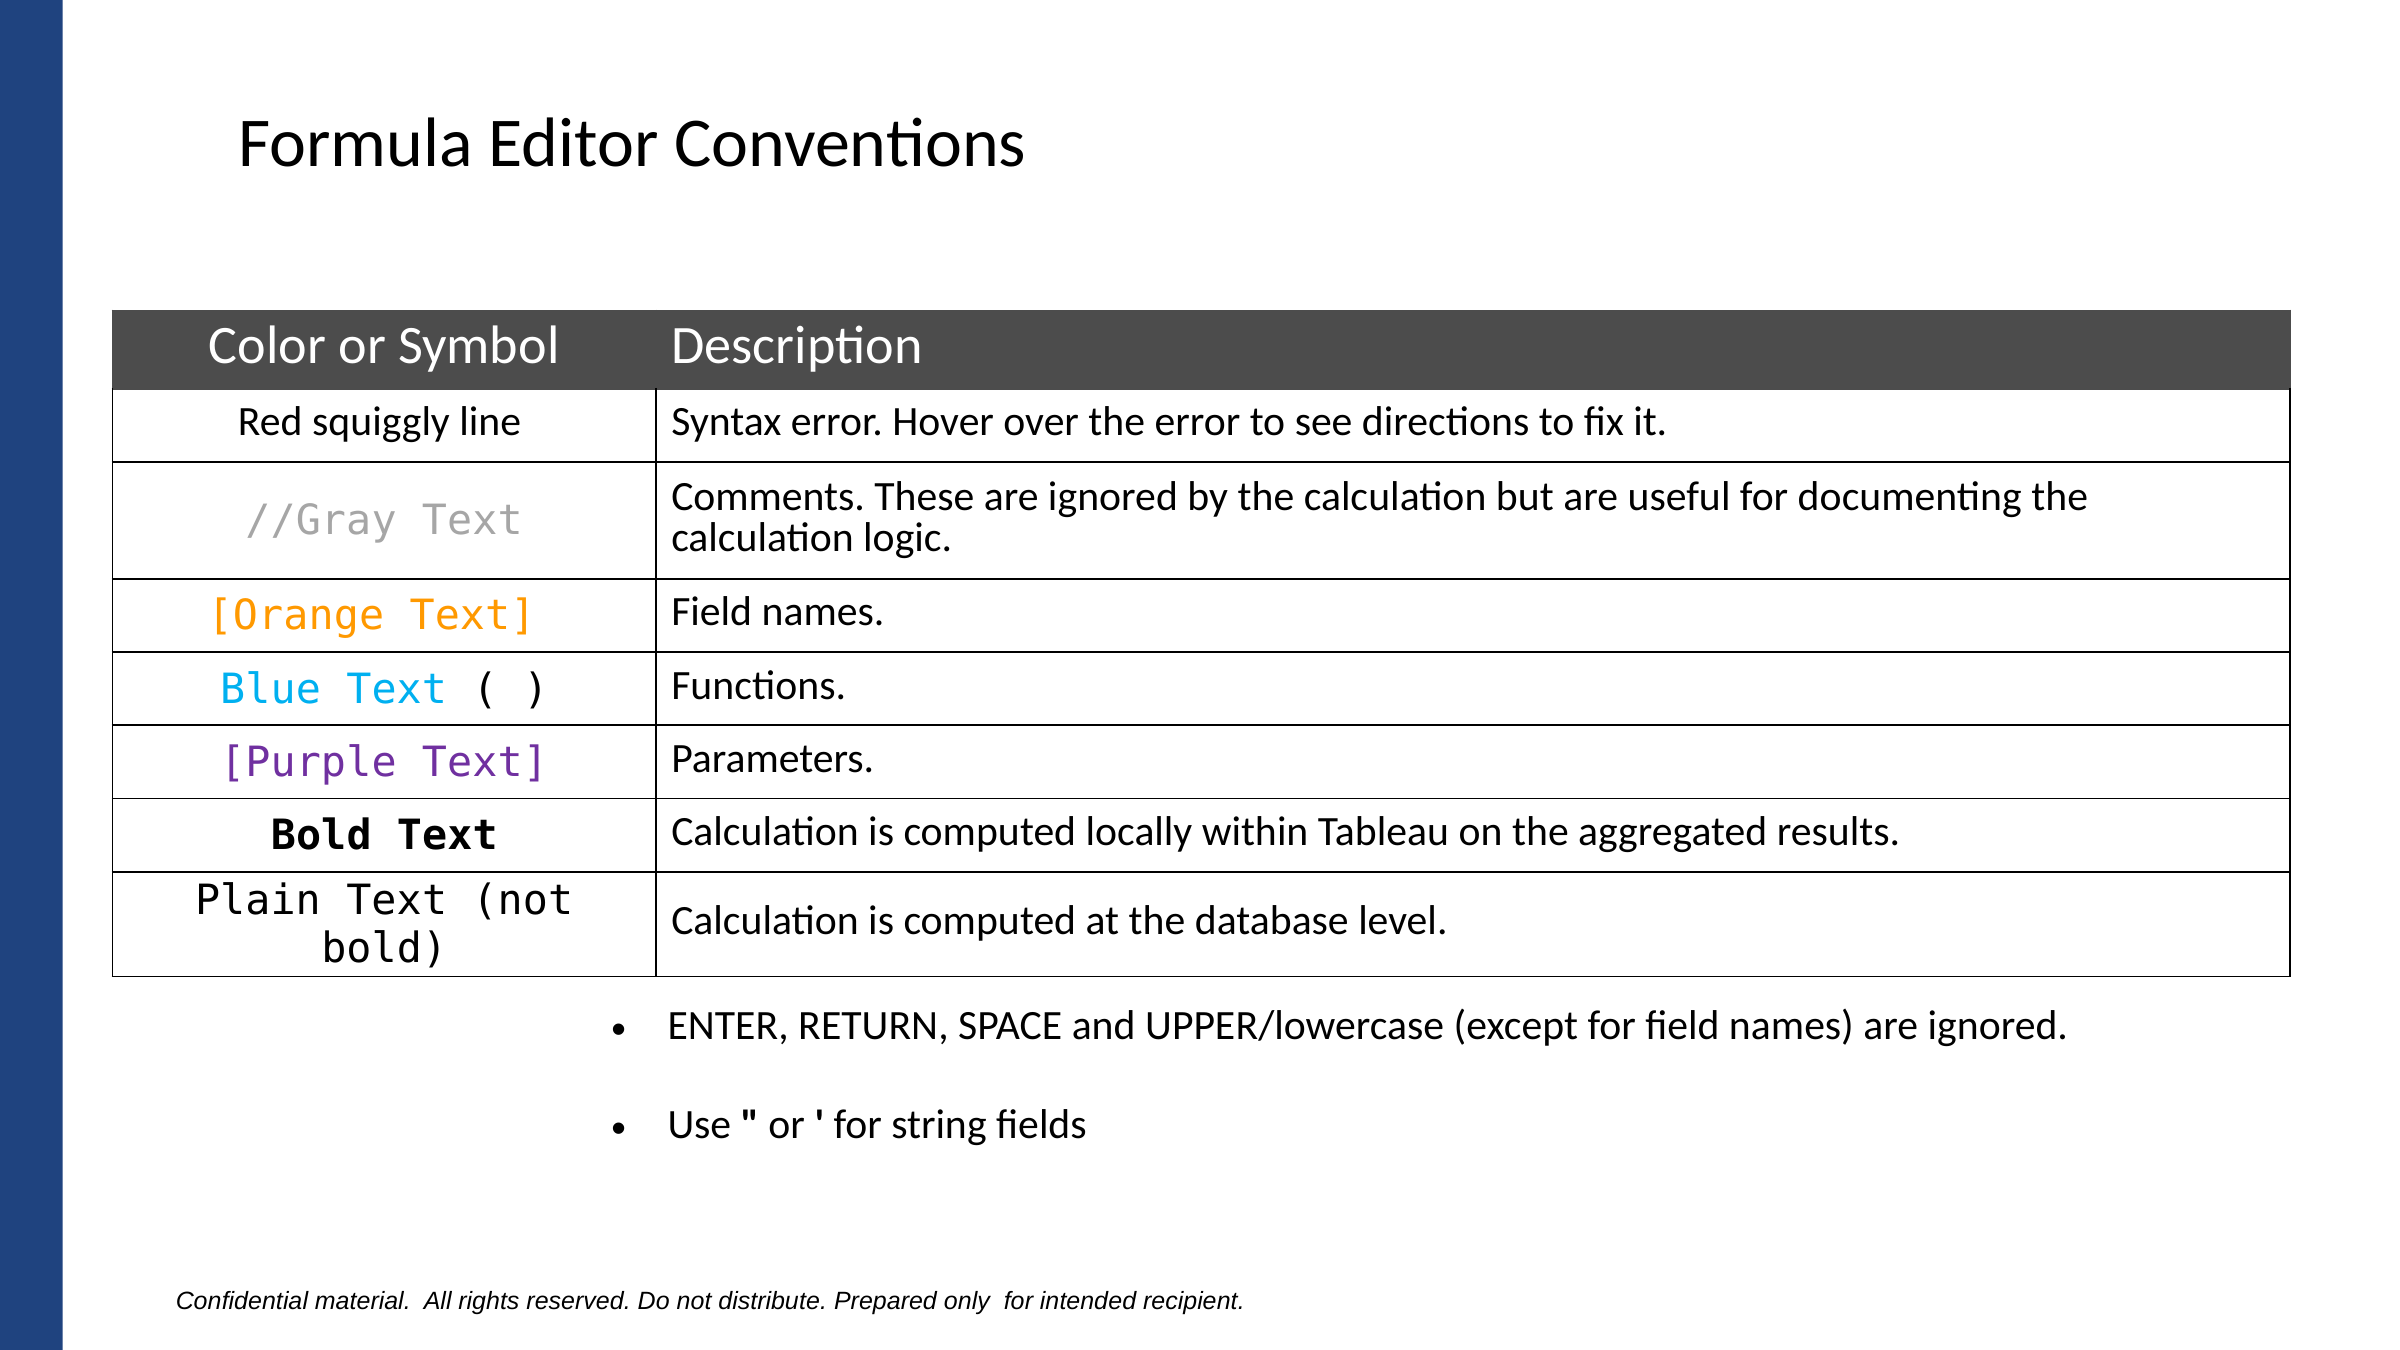

Formula Editor Conventions
| Color or Symbol | Description |
| --- | --- |
| Red squiggly line | Syntax error. Hover over the error to see directions to fix it. |
| //Gray Text | Comments. These are ignored by the calculation but are useful for documenting the calculation logic. |
| [Orange Text] | Field names. |
| Blue Text ( ) | Functions. |
| [Purple Text] | Parameters. |
| Bold Text | Calculation is computed locally within Tableau on the aggregated results. |
| Plain Text (not bold) | Calculation is computed at the database level. |
| ENTER, RETURN, SPACE and UPPER/lowercase (except for field names) are ignored. |  |
| Use " or ' for string fields |  |